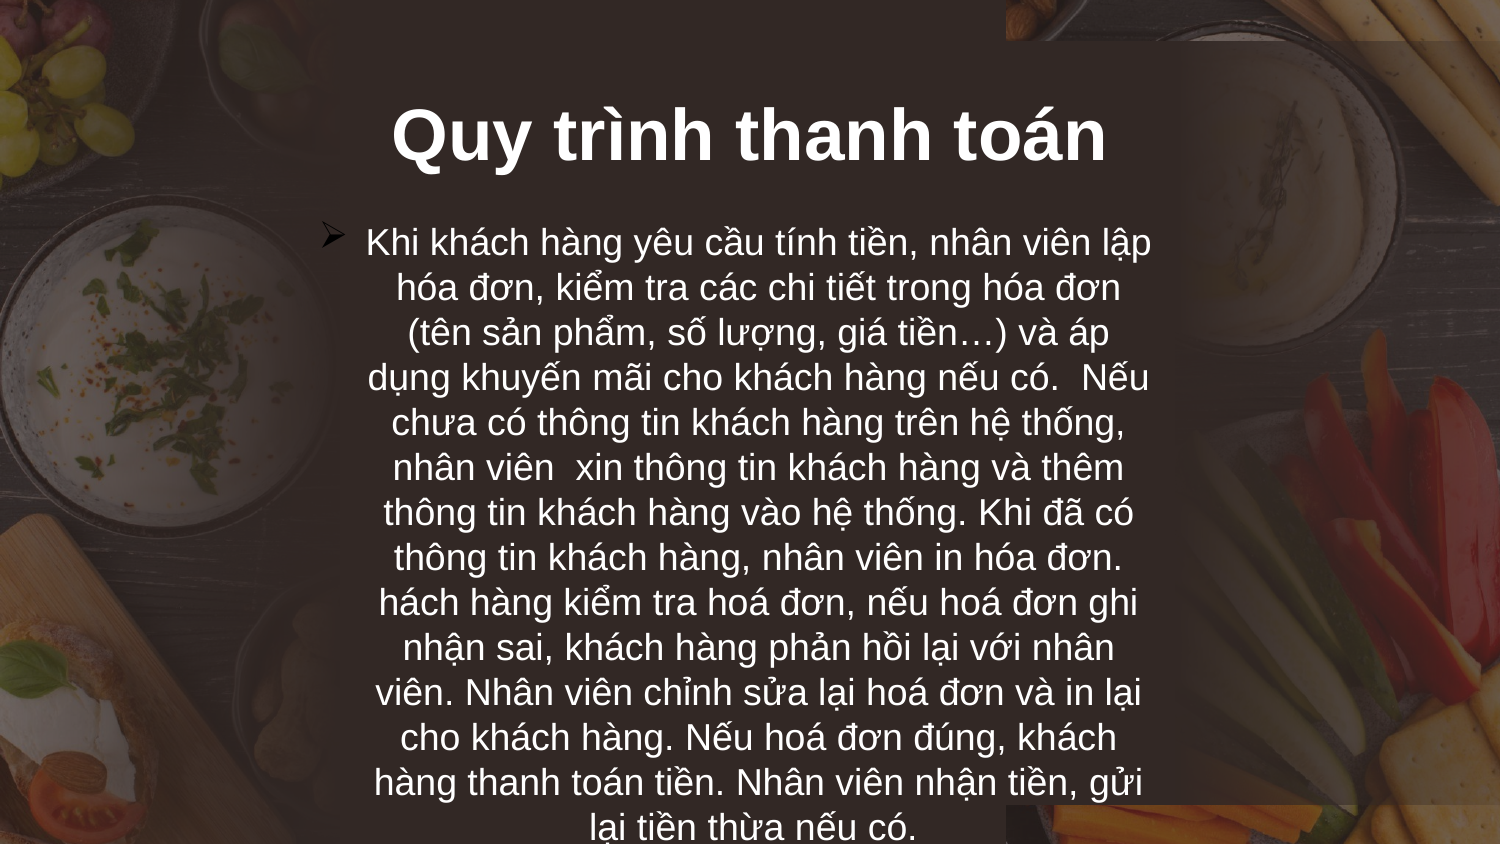

# Quy trình thanh toán
Khi khách hàng yêu cầu tính tiền, nhân viên lập hóa đơn, kiểm tra các chi tiết trong hóa đơn (tên sản phẩm, số lượng, giá tiền…) và áp dụng khuyến mãi cho khách hàng nếu có.  Nếu chưa có thông tin khách hàng trên hệ thống, nhân viên  xin thông tin khách hàng và thêm thông tin khách hàng vào hệ thống. Khi đã có thông tin khách hàng, nhân viên in hóa đơn. hách hàng kiểm tra hoá đơn, nếu hoá đơn ghi nhận sai, khách hàng phản hồi lại với nhân viên. Nhân viên chỉnh sửa lại hoá đơn và in lại cho khách hàng. Nếu hoá đơn đúng, khách hàng thanh toán tiền. Nhân viên nhận tiền, gửi lại tiền thừa nếu có.